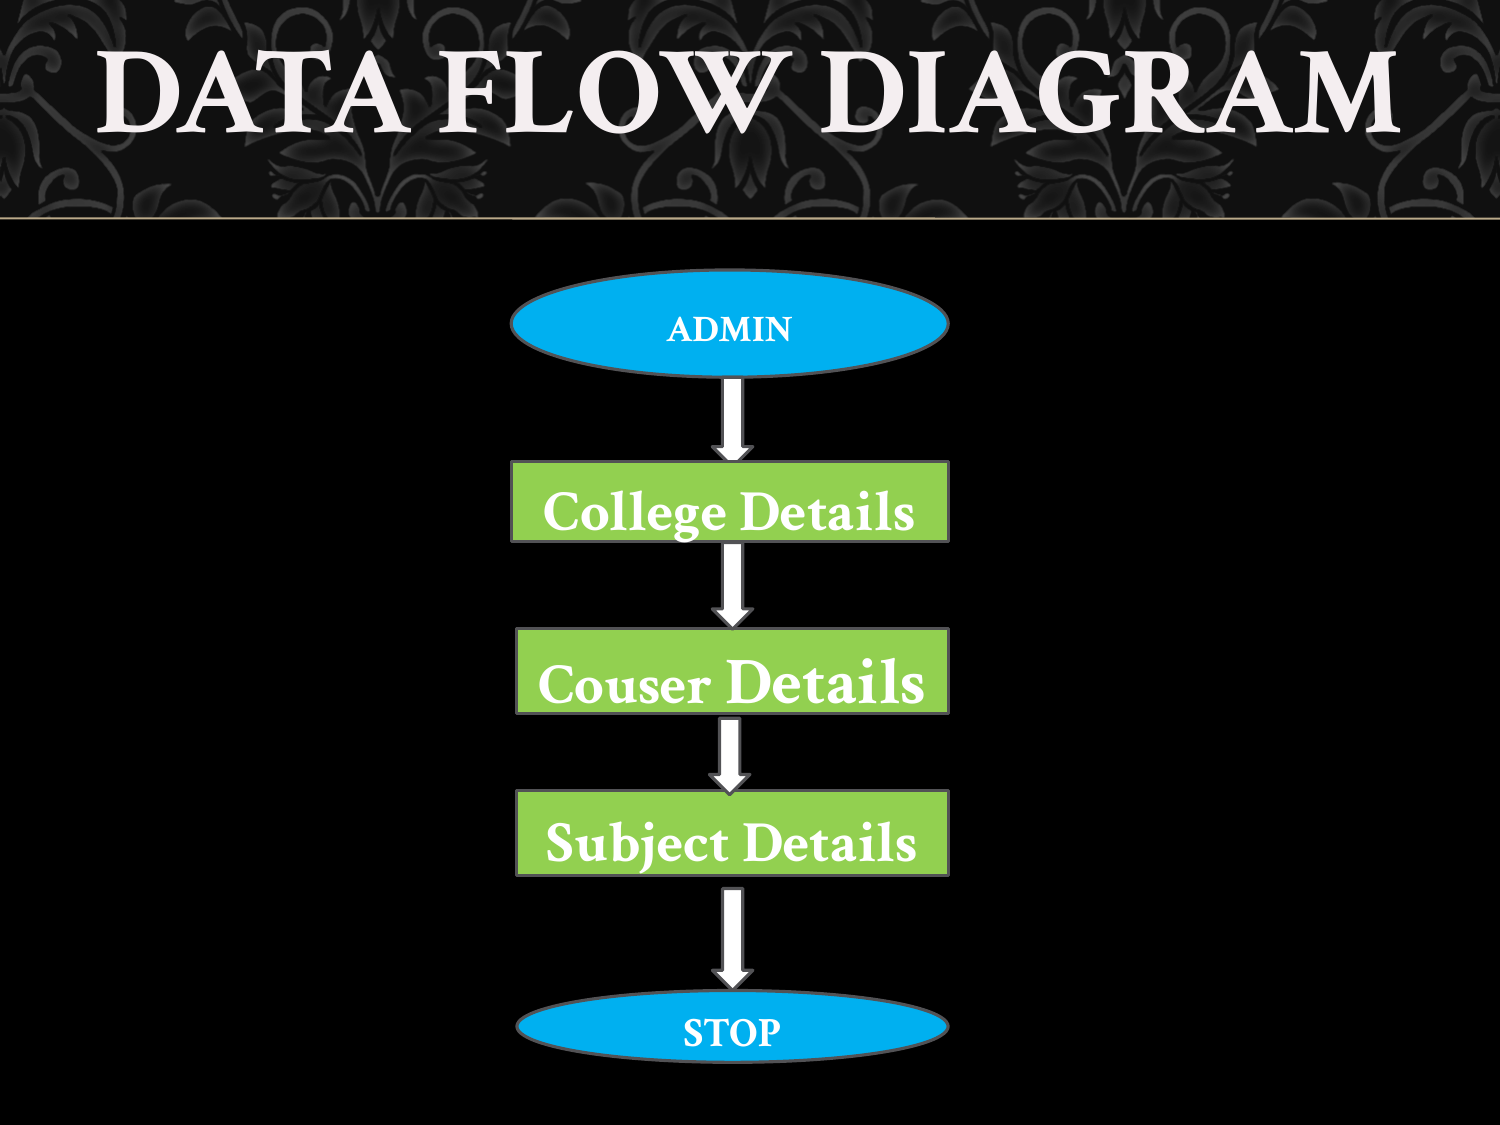

DATA FLOW DIAGRAM

ADMIN

College Details

Couser Details

Subject Details

STOP